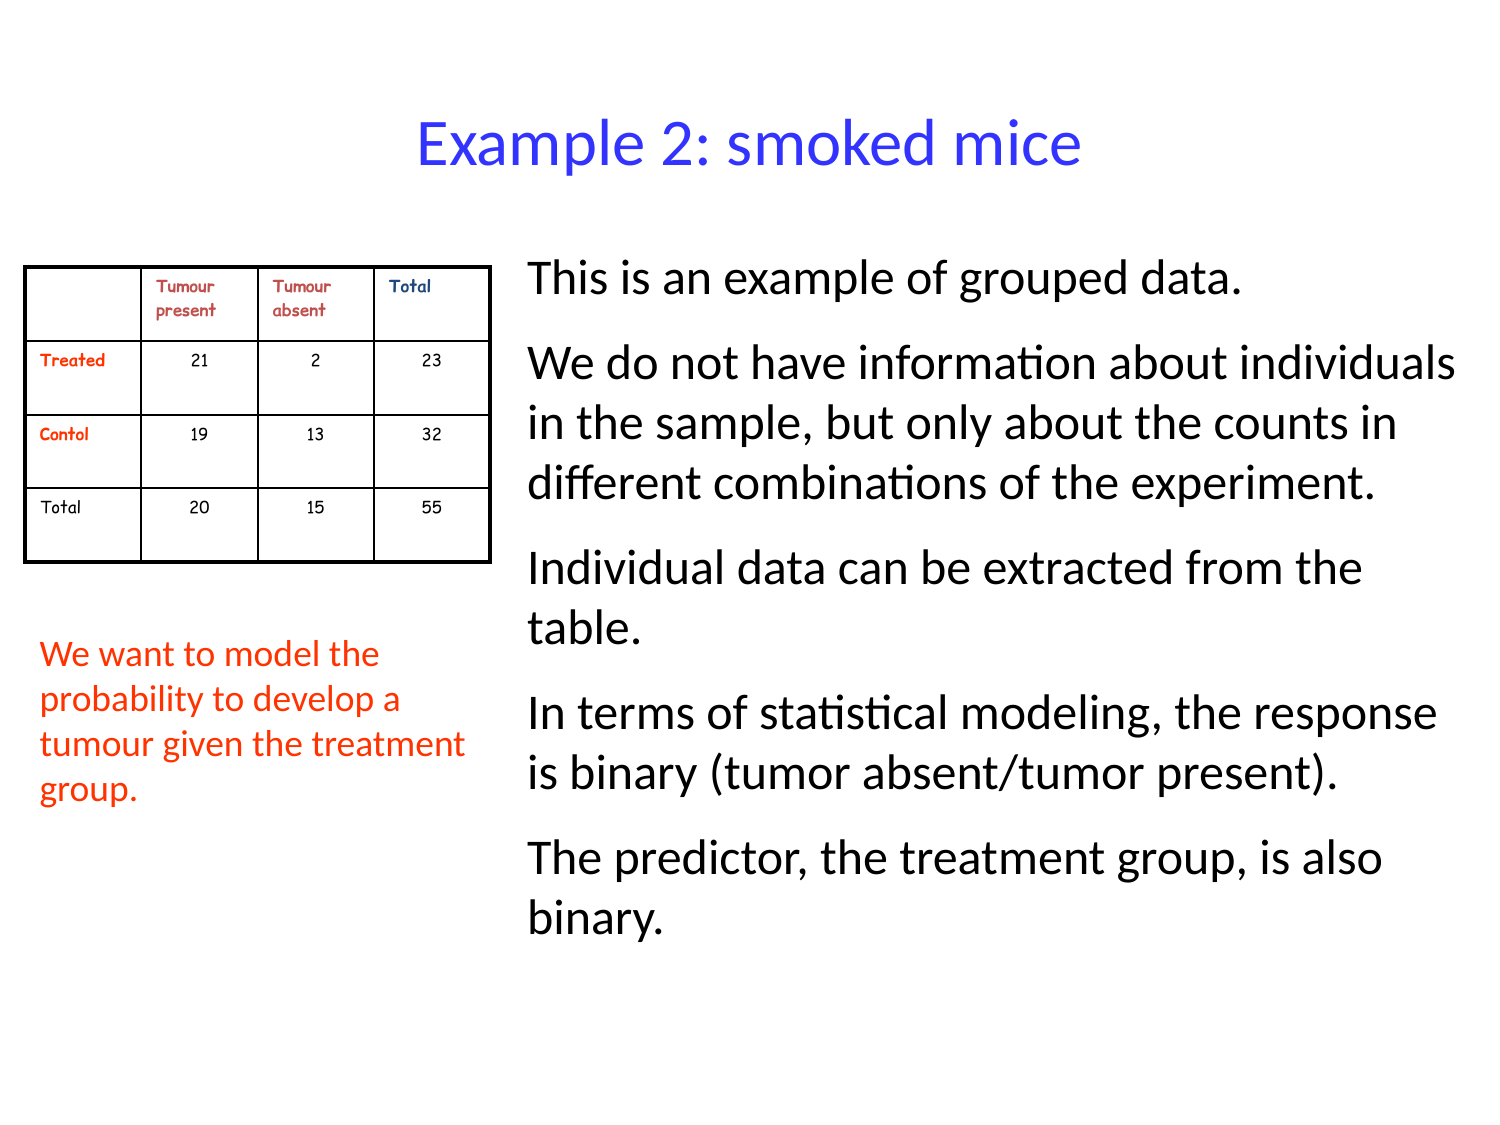

# Example 2: smoked mice
This is an example of grouped data.
We do not have information about individuals in the sample, but only about the counts in different combinations of the experiment.
Individual data can be extracted from the table.
In terms of statistical modeling, the response is binary (tumor absent/tumor present).
The predictor, the treatment group, is also binary.

|  | Tumour present | Tumour absent | Total |
| --- | --- | --- | --- |
| Treated | 21 | 2 | 23 |
| Contol | 19 | 13 | 32 |
| Total | 20 | 15 | 55 |
We want to model the probability to develop a tumour given the treatment group.